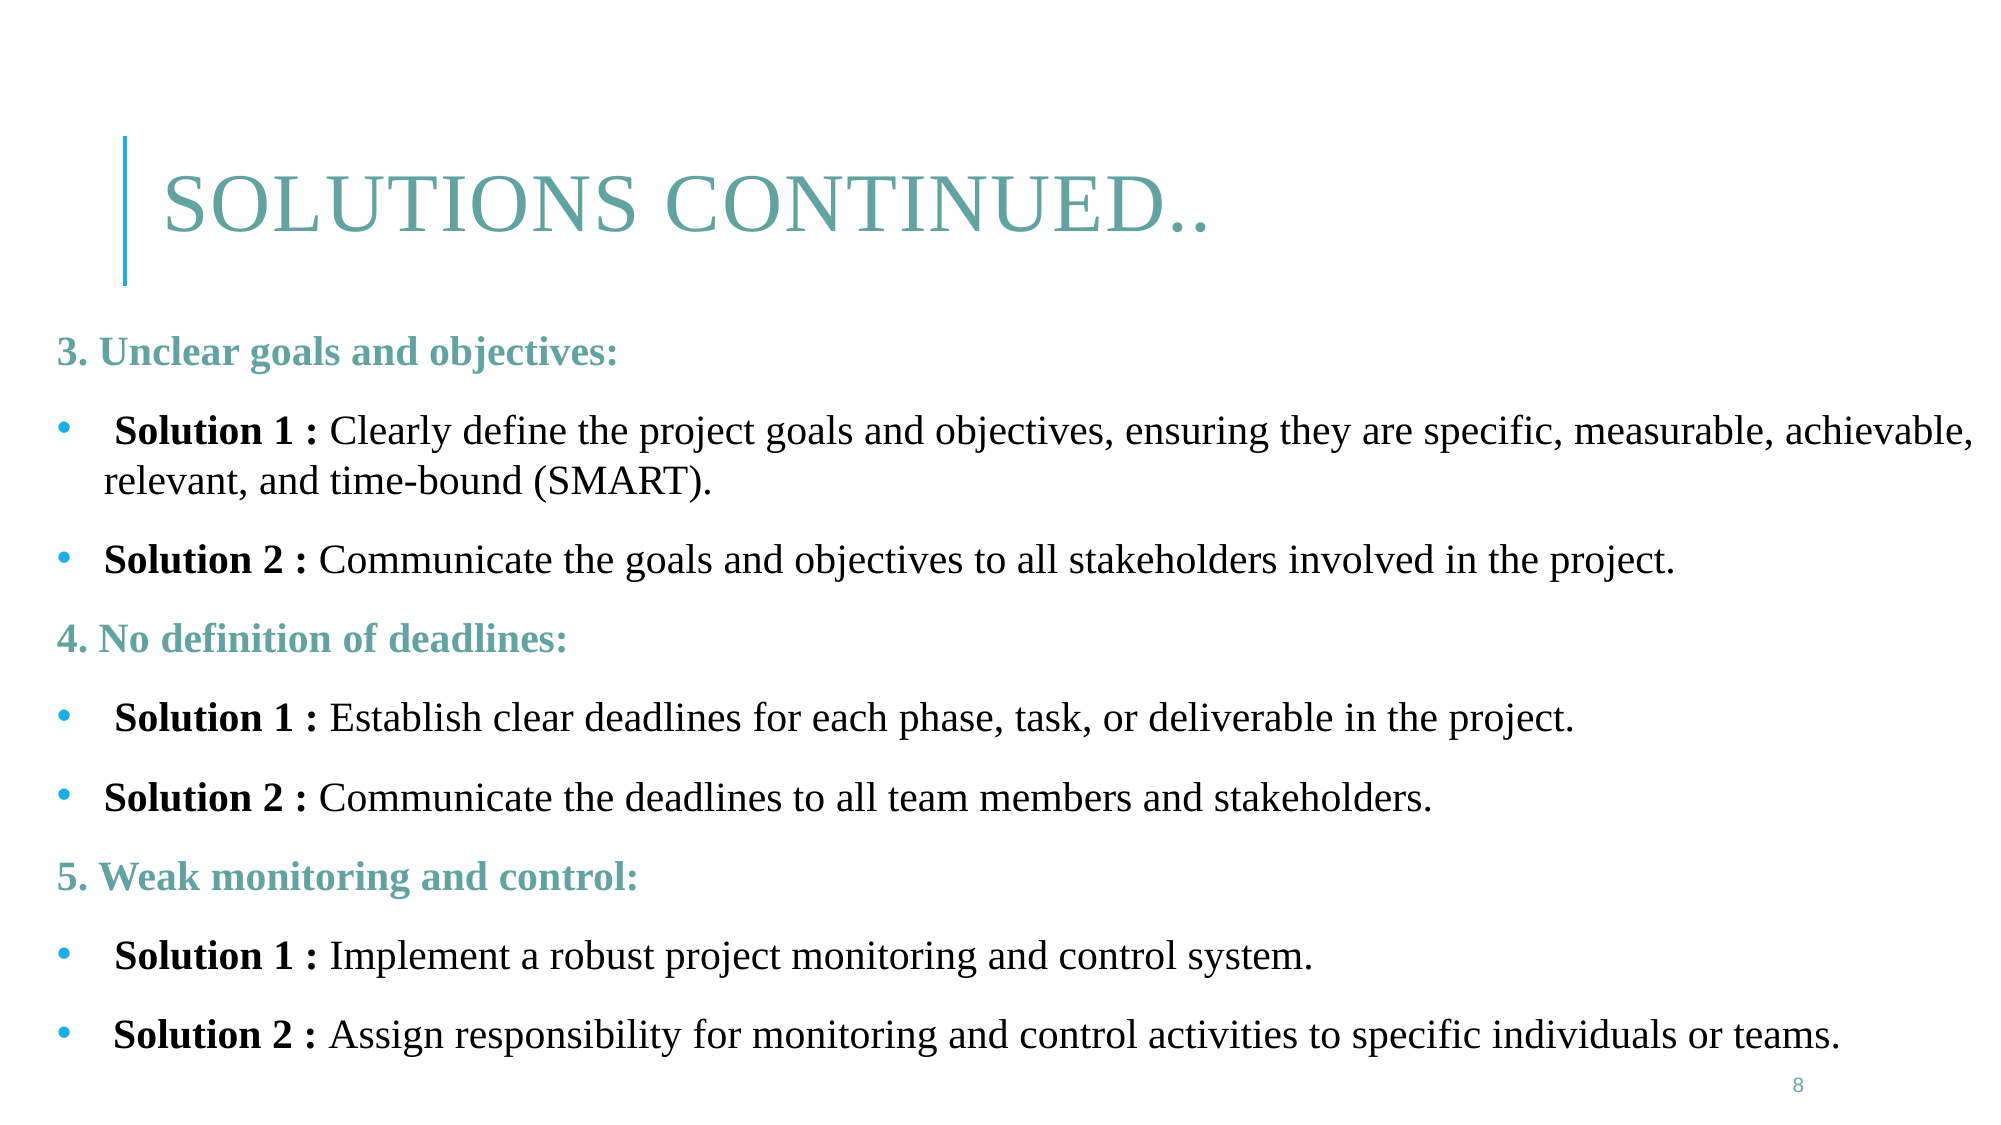

# Solutions Continued..
3. Unclear goals and objectives:
 Solution 1 : Clearly define the project goals and objectives, ensuring they are specific, measurable, achievable, relevant, and time-bound (SMART).
Solution 2 : Communicate the goals and objectives to all stakeholders involved in the project.
4. No definition of deadlines:
 Solution 1 : Establish clear deadlines for each phase, task, or deliverable in the project.
Solution 2 : Communicate the deadlines to all team members and stakeholders.
5. Weak monitoring and control:
 Solution 1 : Implement a robust project monitoring and control system.
Solution 2 : Assign responsibility for monitoring and control activities to specific individuals or teams.

8